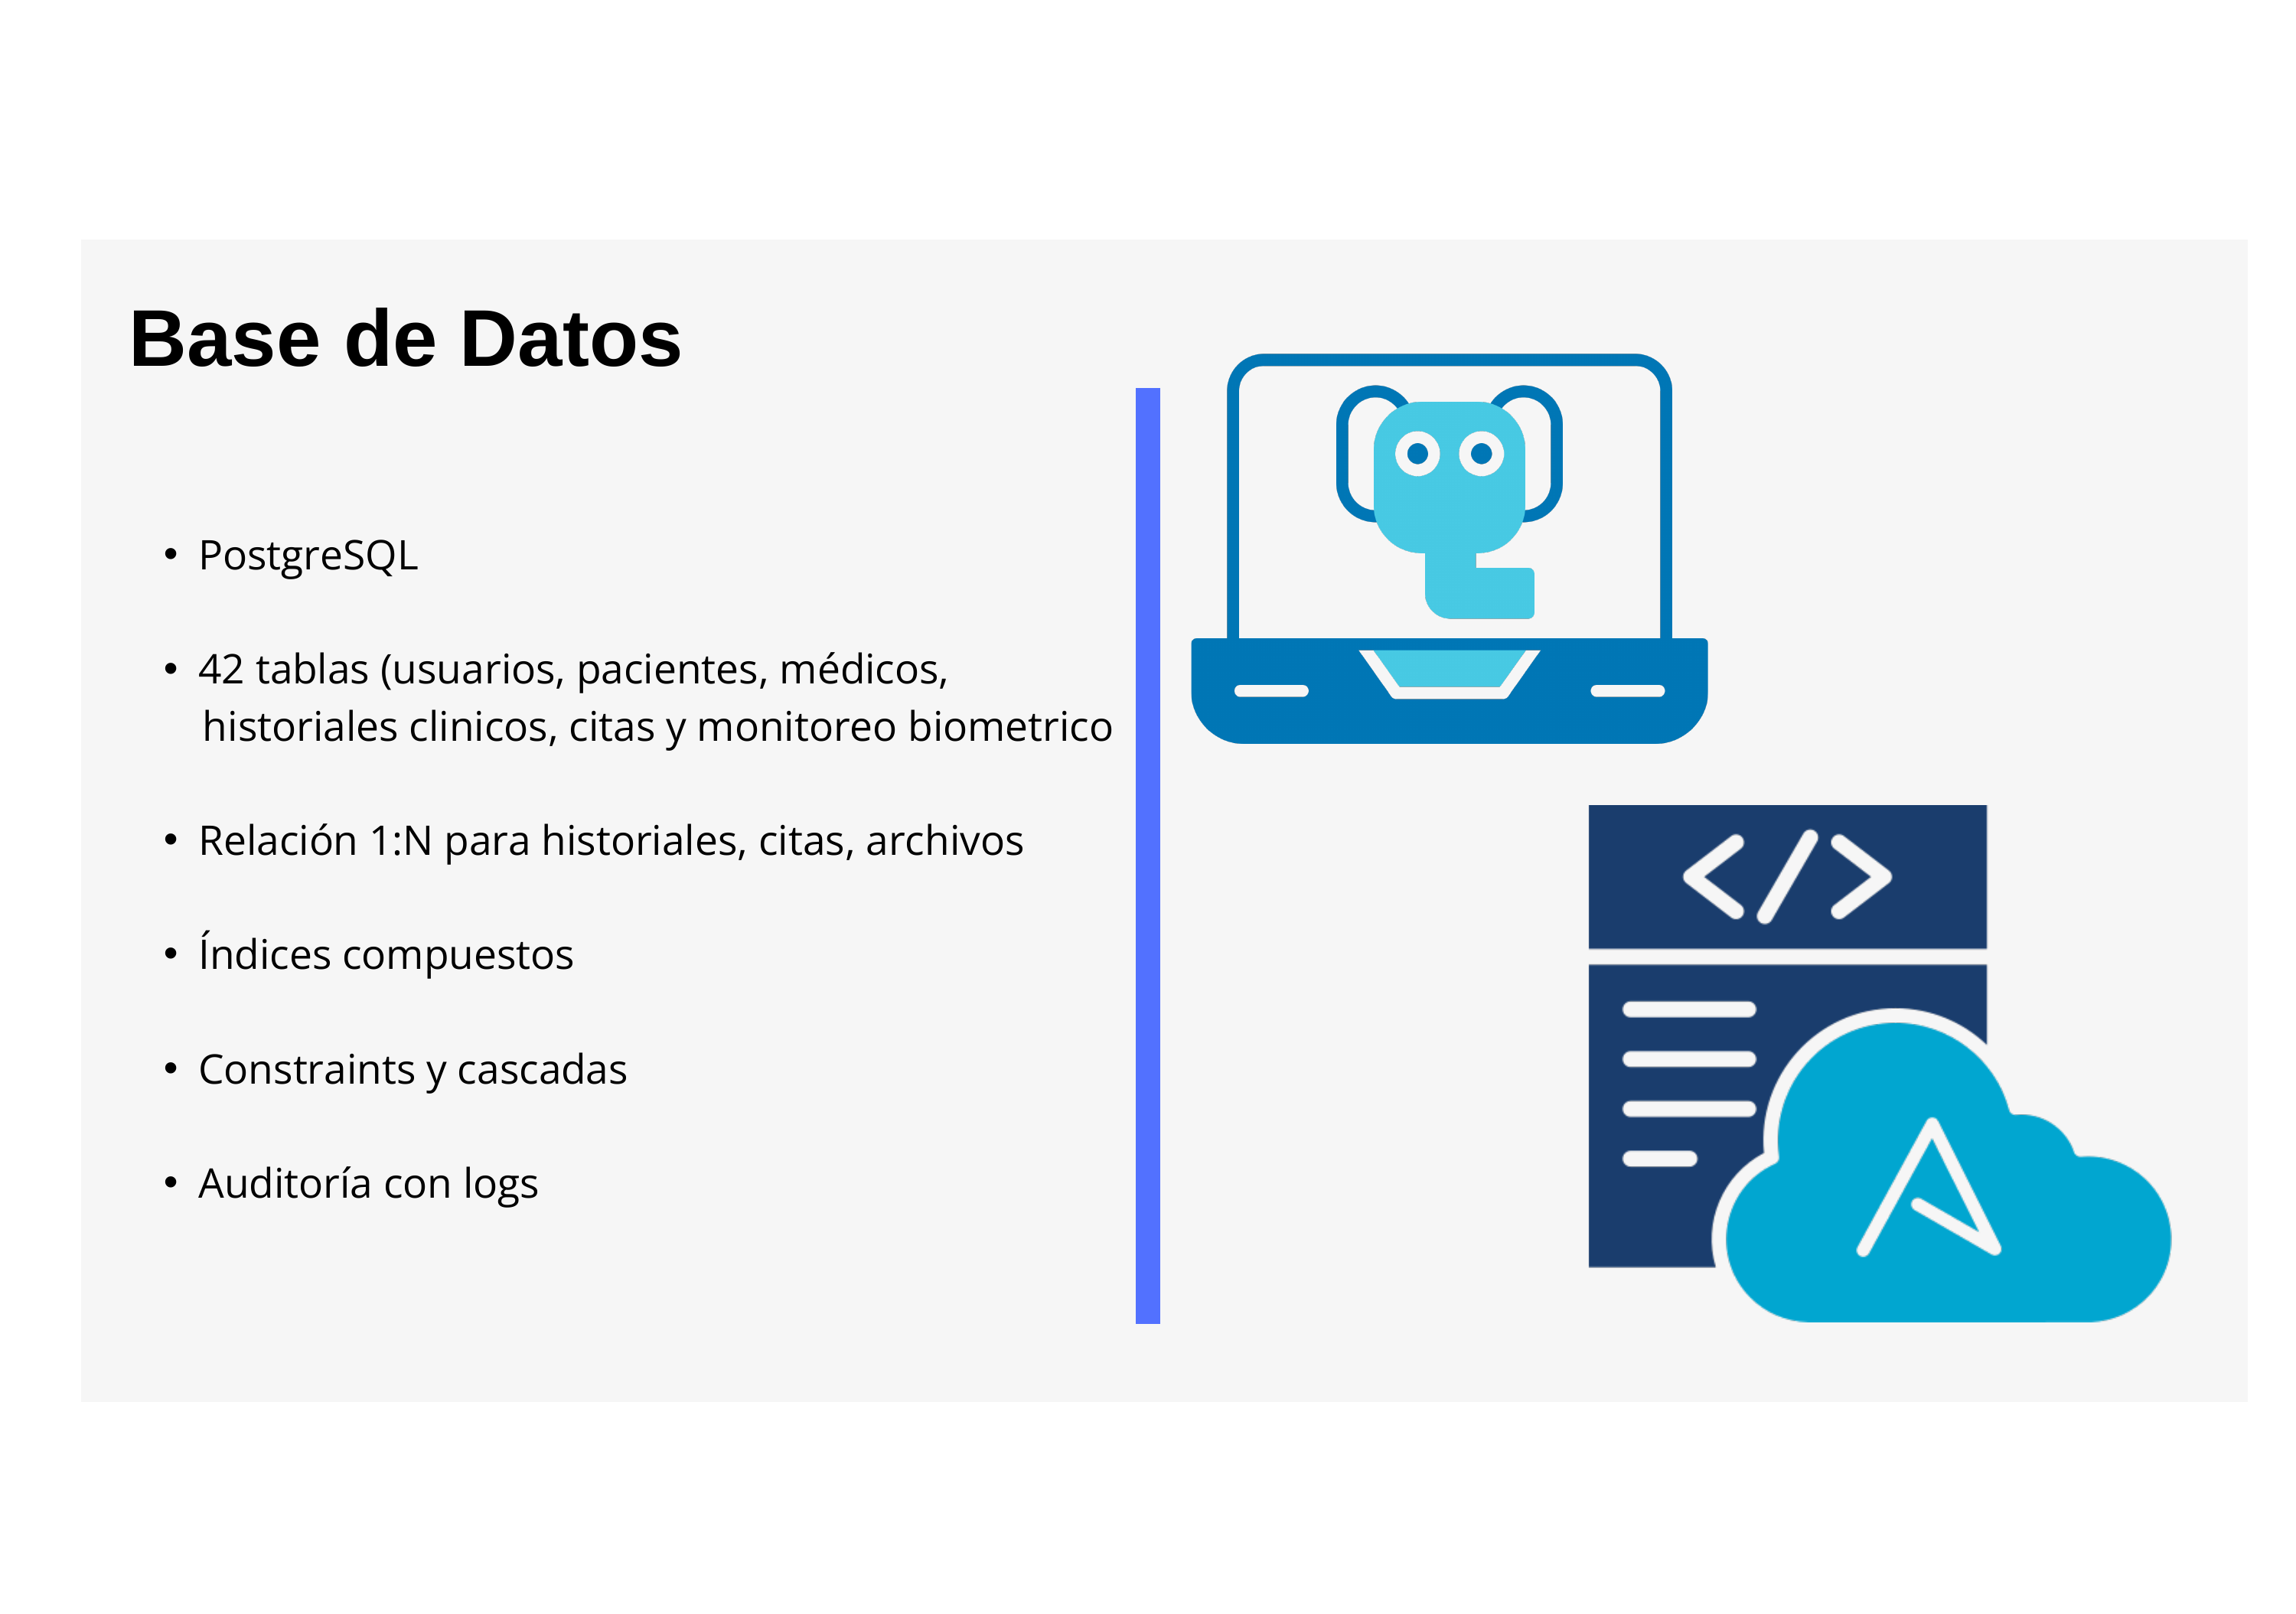

Base de Datos

PostgreSQL

42 tablas (usuarios, pacientes, médicos,
       historiales clinicos, citas y monitoreo biometrico

Relación 1:N para historiales, citas, archivos

Índices compuestos

Constraints y cascadas

Auditoría con logs